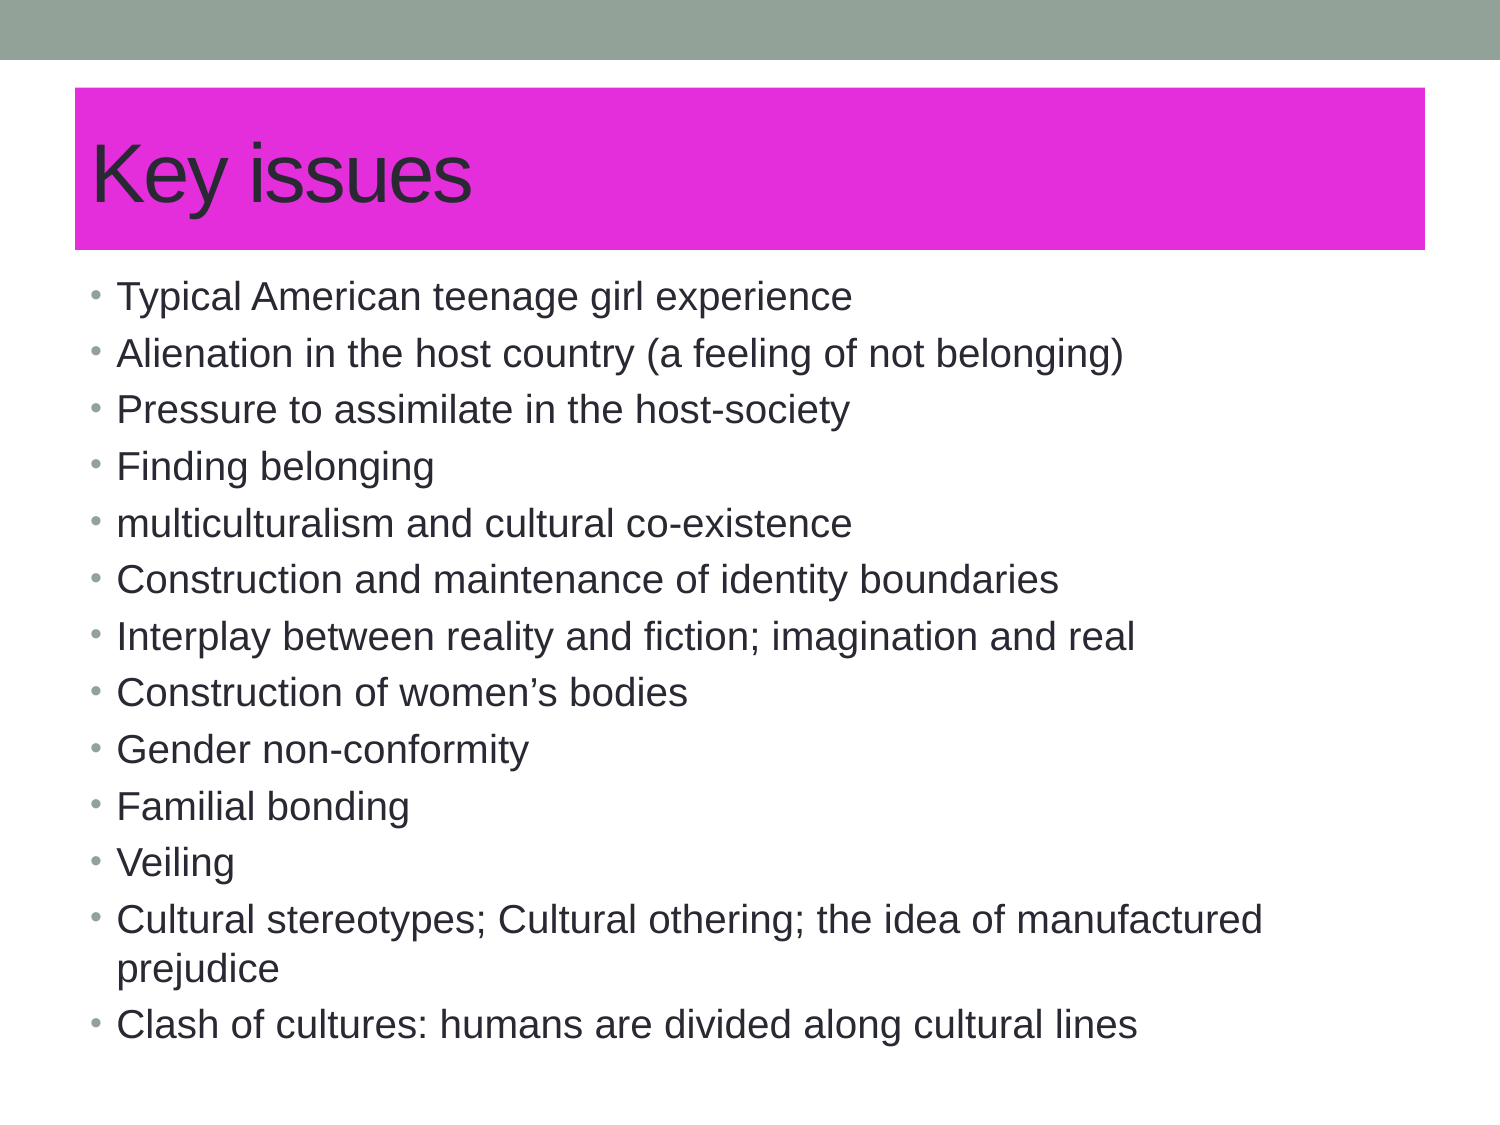

# Key issues
Typical American teenage girl experience
Alienation in the host country (a feeling of not belonging)
Pressure to assimilate in the host-society
Finding belonging
multiculturalism and cultural co-existence
Construction and maintenance of identity boundaries
Interplay between reality and fiction; imagination and real
Construction of women’s bodies
Gender non-conformity
Familial bonding
Veiling
Cultural stereotypes; Cultural othering; the idea of manufactured prejudice
Clash of cultures: humans are divided along cultural lines